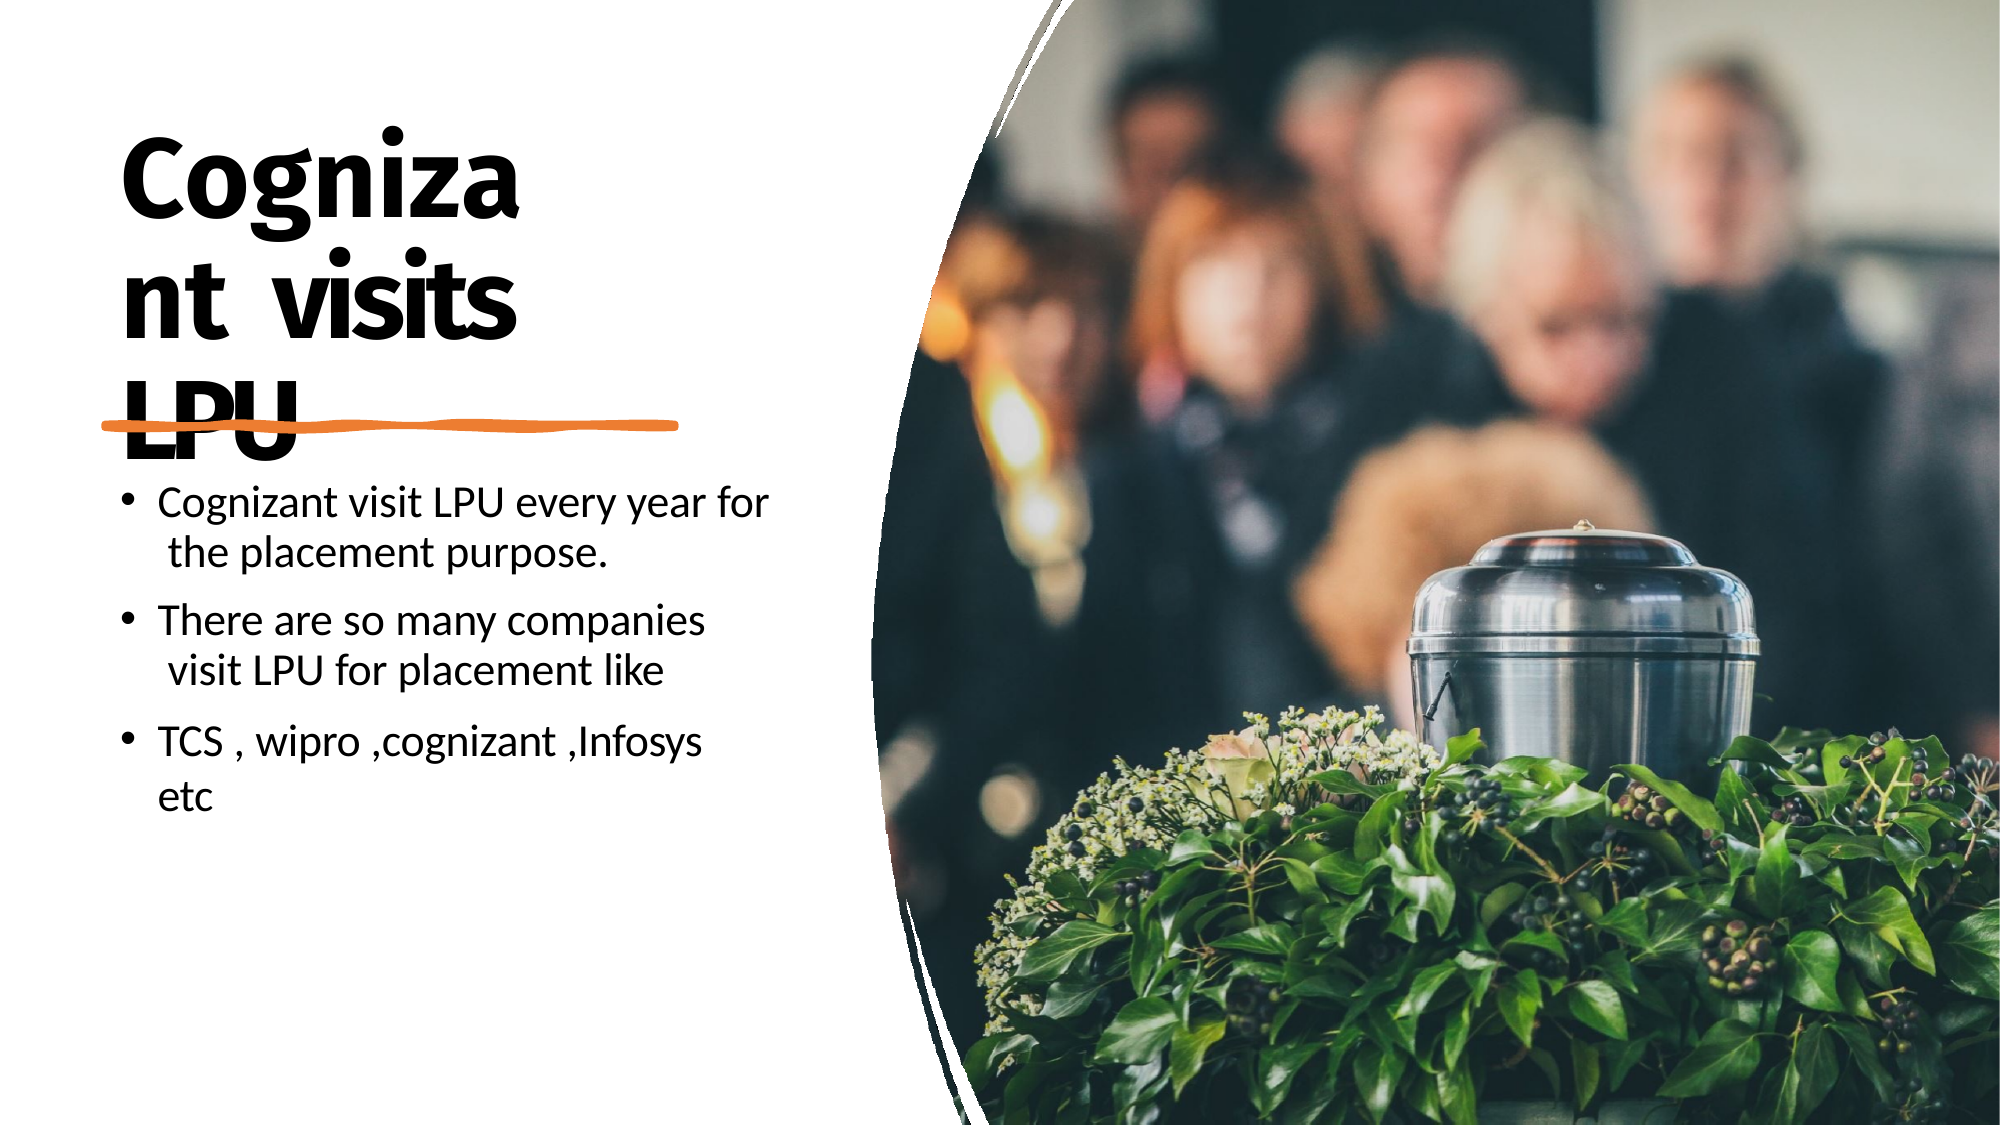

# Cognizant  visits LPU

Cognizant visit LPU every year for  the placement purpose.
There are so many companies  visit LPU for placement like
TCS , wipro ,cognizant ,Infosys etc